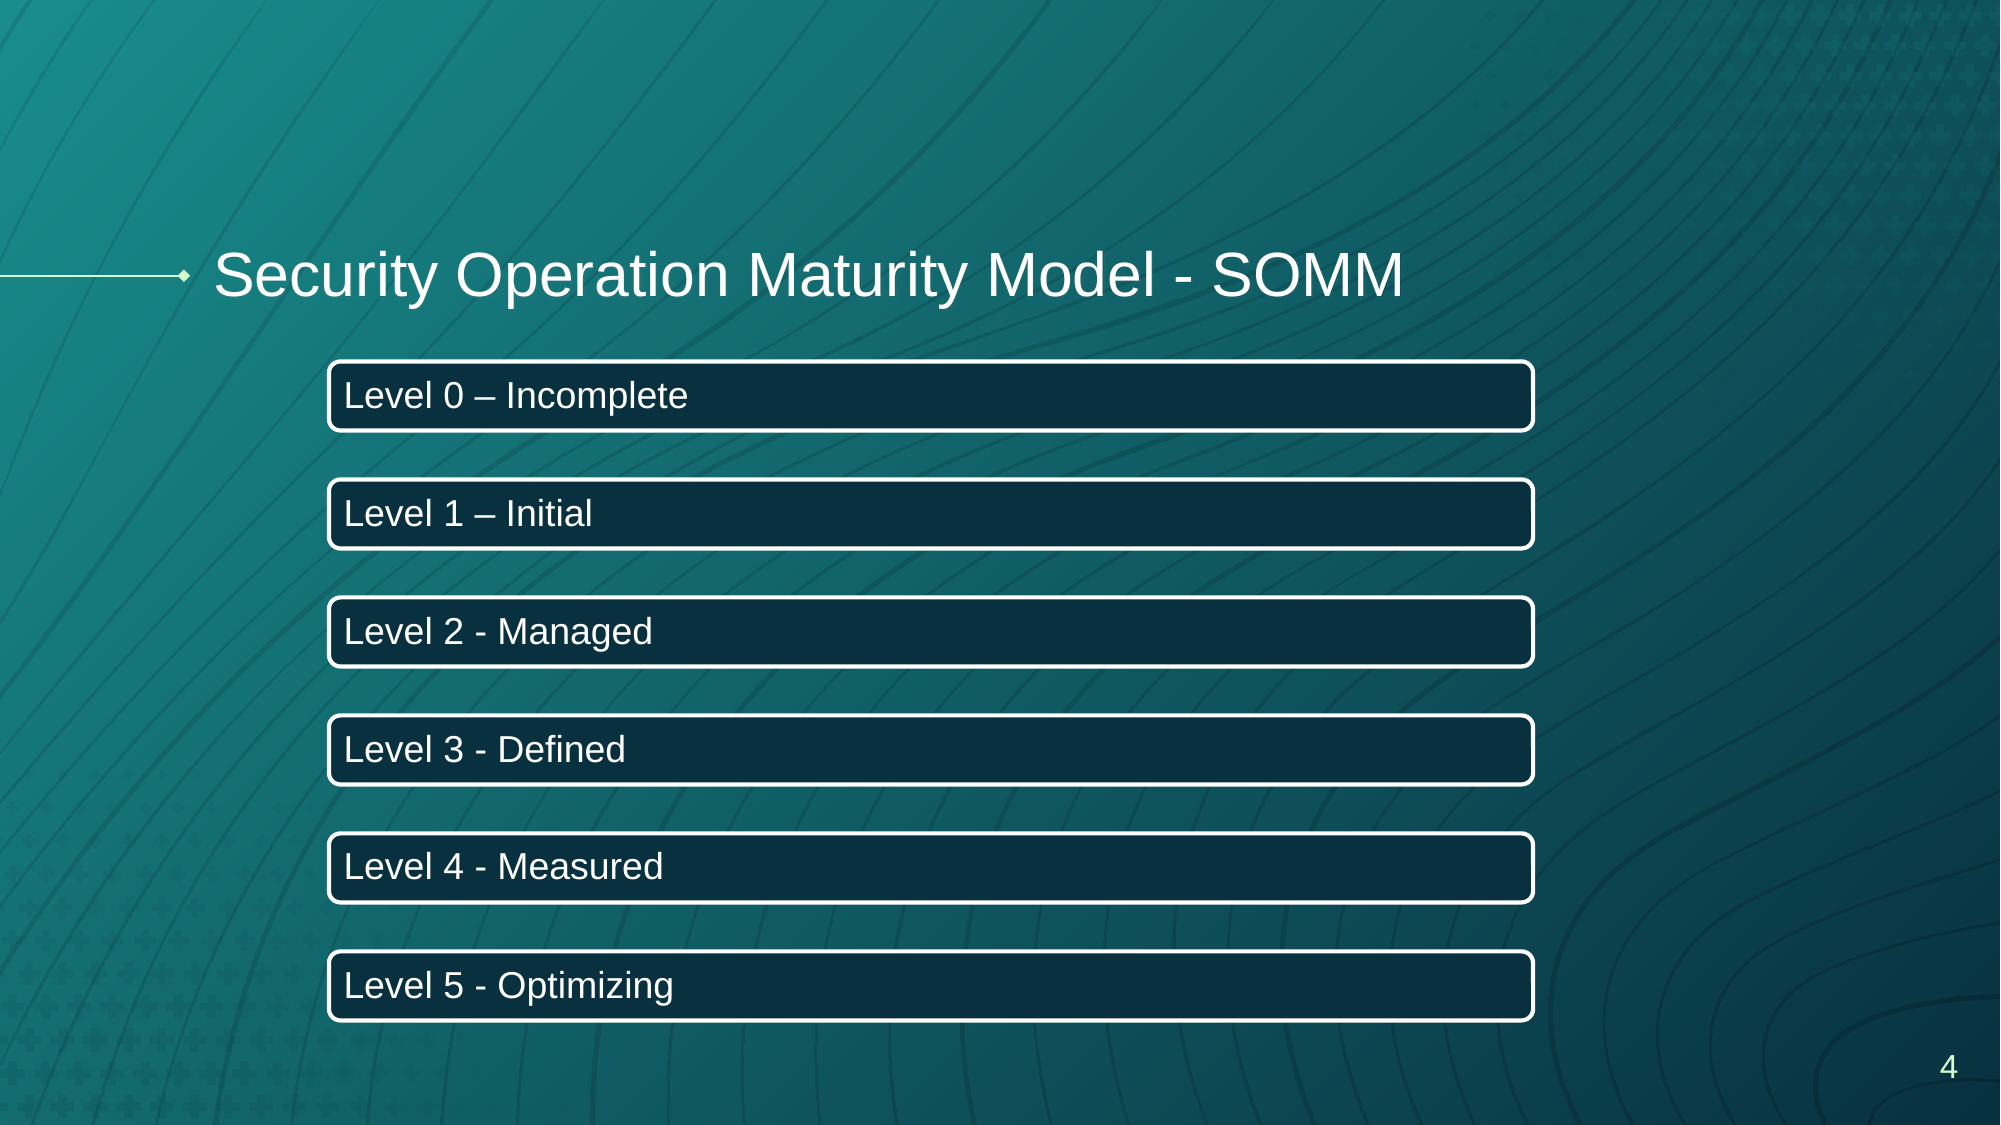

# Security Operation Maturity Model - SOMM

Level 0 – Incomplete

Level 1 – Initial

Level 2 - Managed

Level 3 - Defined

Level 4 - Measured

Level 5 - Optimizing
4